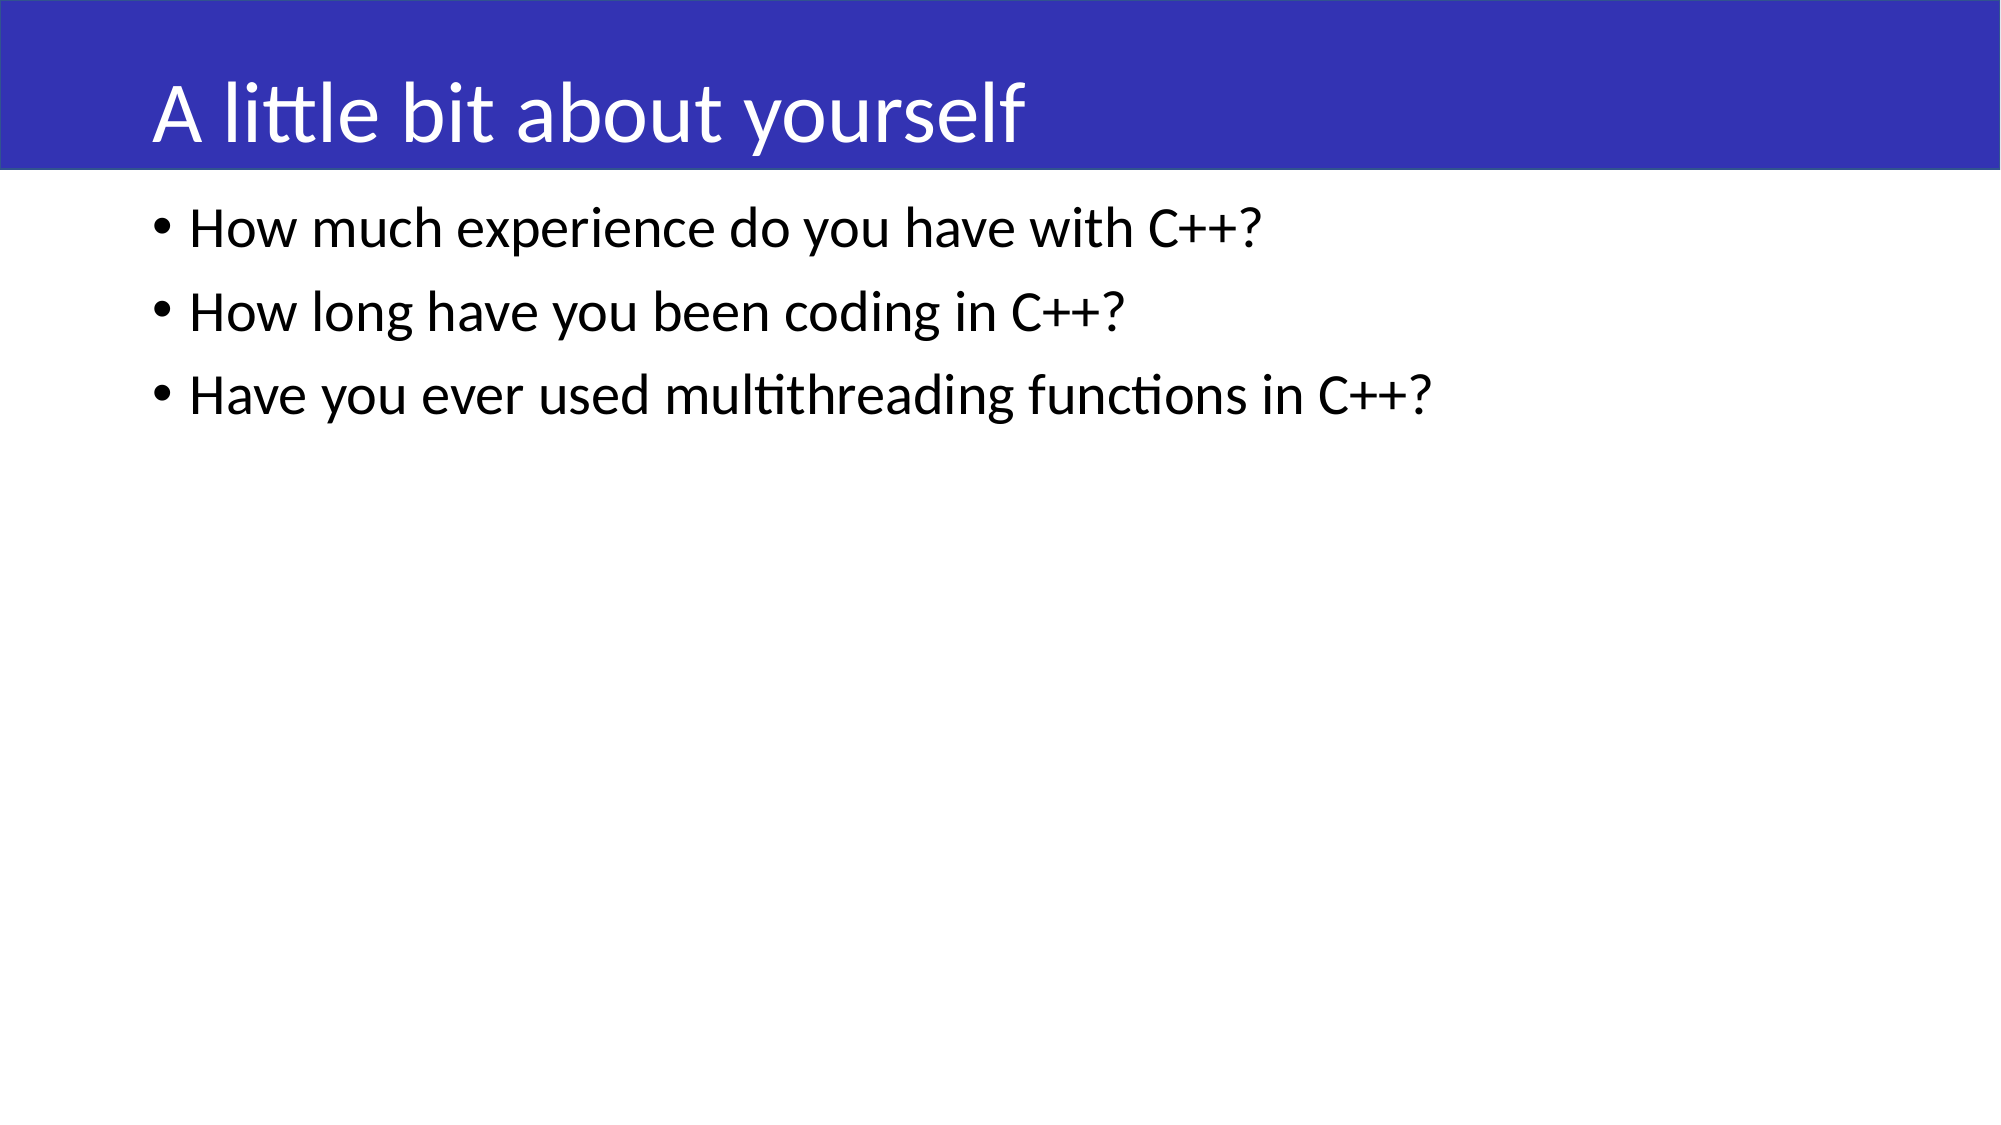

# A little bit about yourself
How much experience do you have with C++?
How long have you been coding in C++?
Have you ever used multithreading functions in C++?